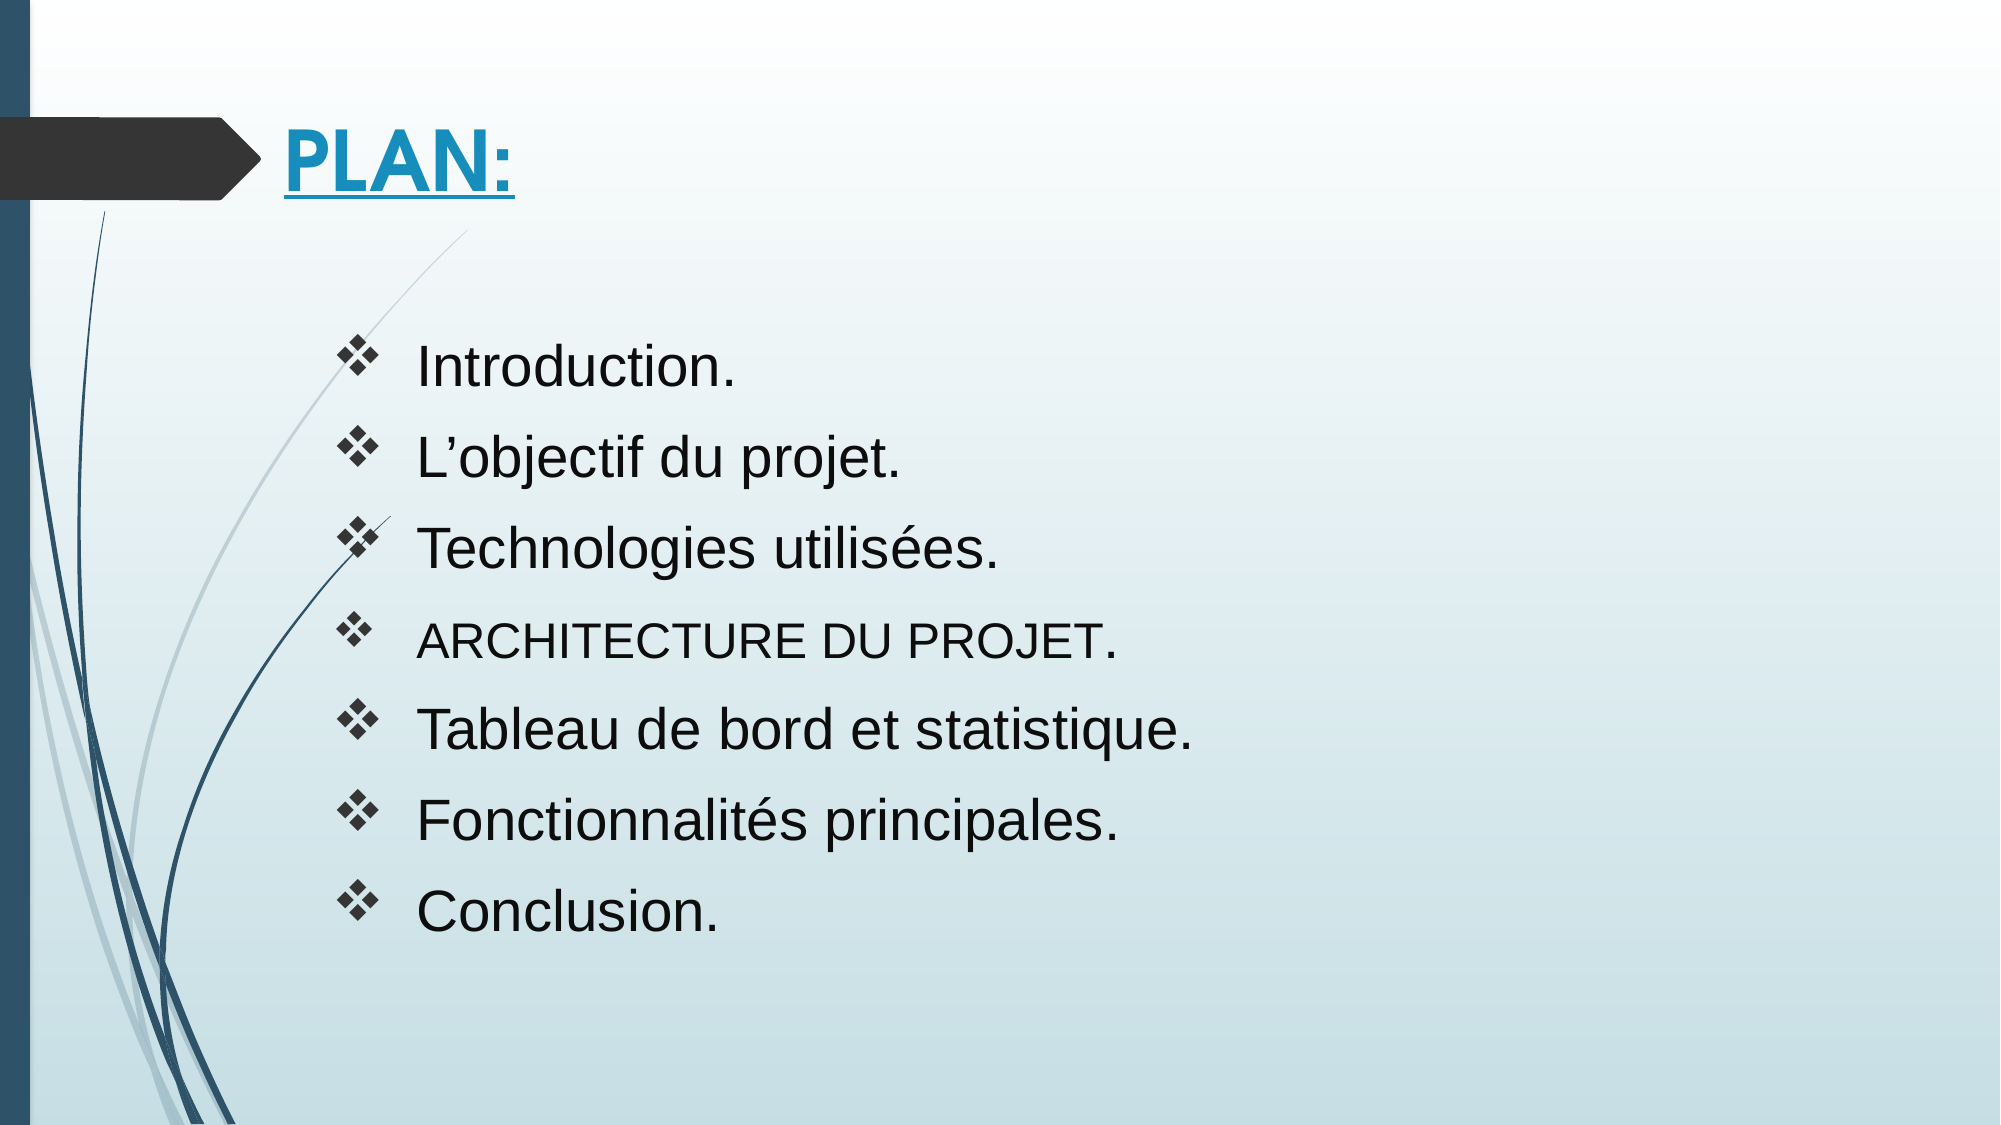

# PLAN:
Introduction.
L’objectif du projet.
Technologies utilisées.
ARCHITECTURE DU PROJET.
Tableau de bord et statistique.
Fonctionnalités principales.
Conclusion.